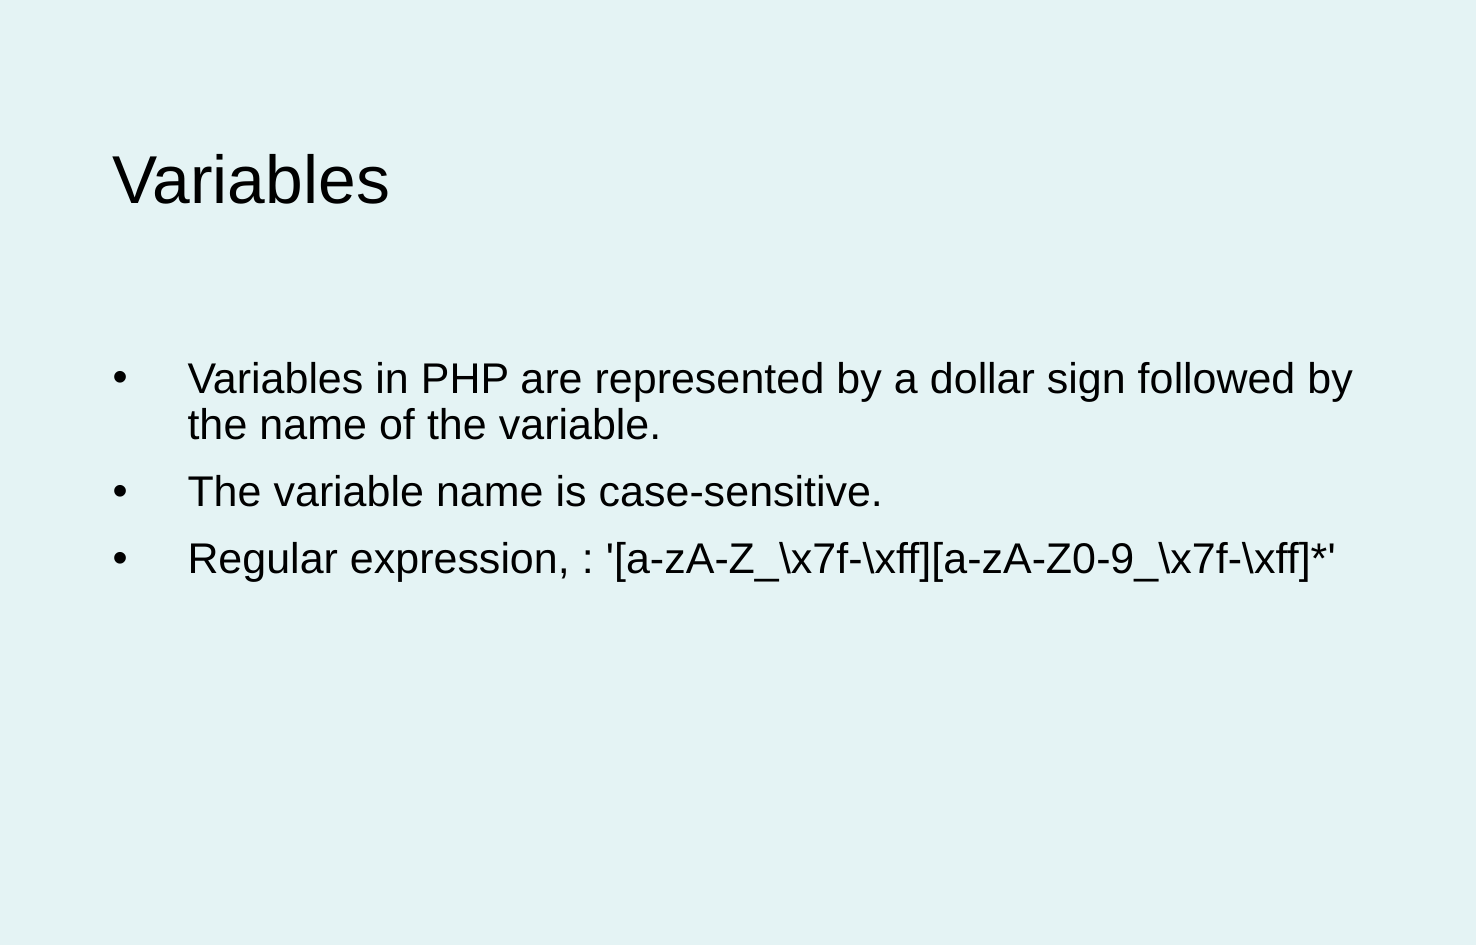

Variables

Variables in PHP are represented by a dollar sign followed by the name of the variable.
The variable name is case-sensitive.
Regular expression, : '[a-zA-Z_\x7f-\xff][a-zA-Z0-9_\x7f-\xff]*'